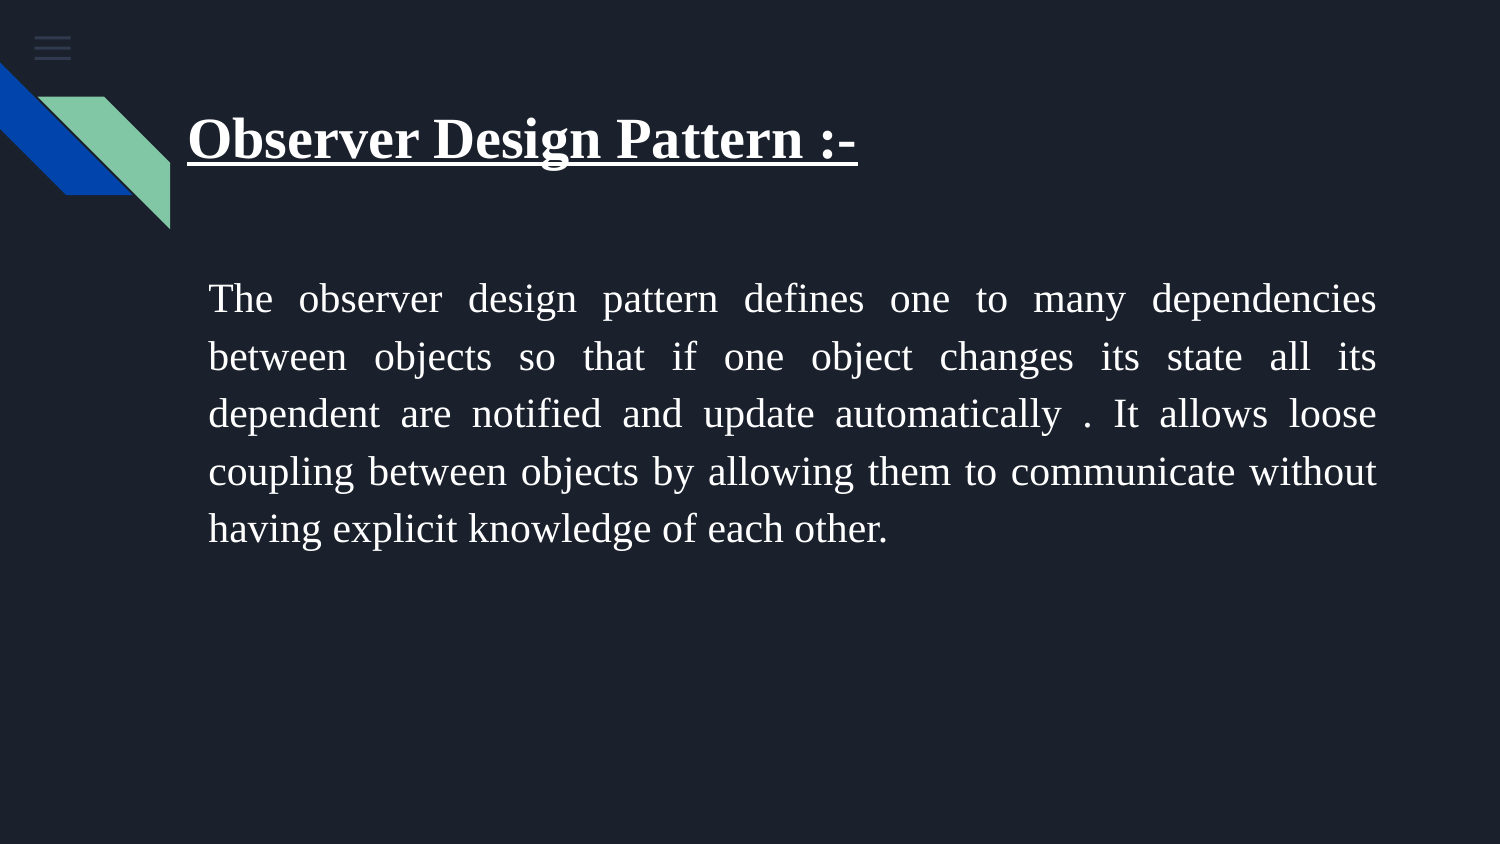

# Observer Design Pattern :-
The observer design pattern defines one to many dependencies between objects so that if one object changes its state all its dependent are notified and update automatically . It allows loose coupling between objects by allowing them to communicate without having explicit knowledge of each other.